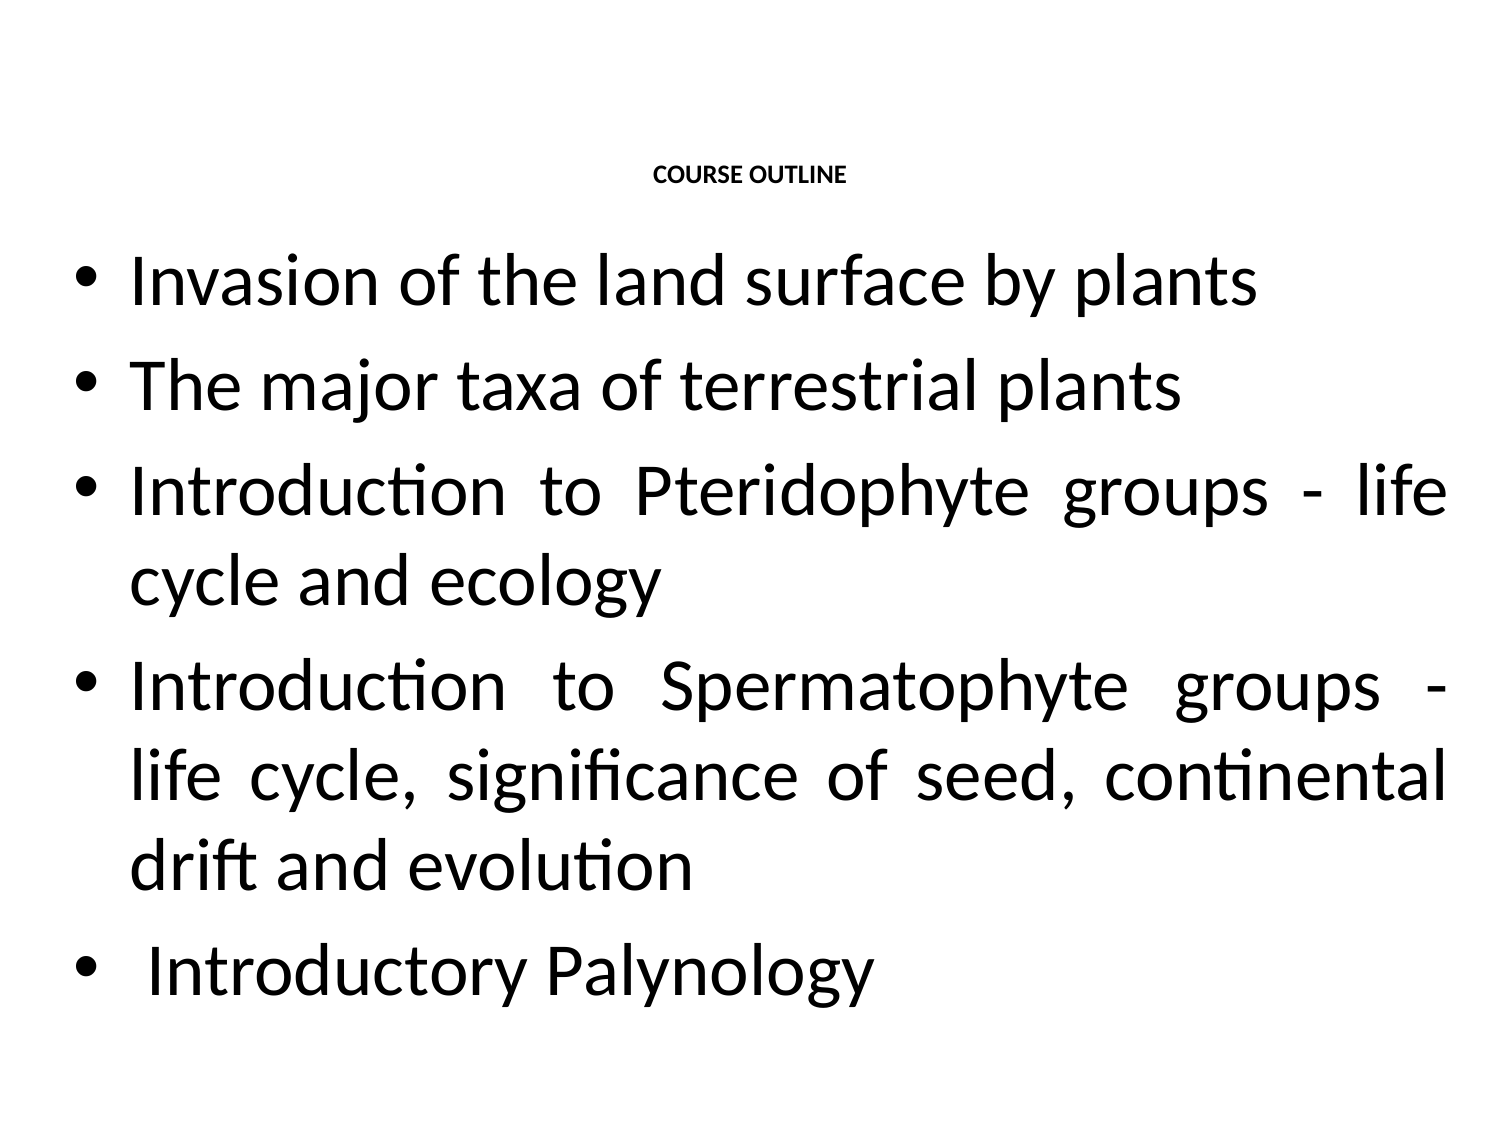

# COURSE OUTLINE
Invasion of the land surface by plants
The major taxa of terrestrial plants
Introduction to Pteridophyte groups - life cycle and ecology
Introduction to Spermatophyte groups - life cycle, significance of seed, continental drift and evolution
 Introductory Palynology